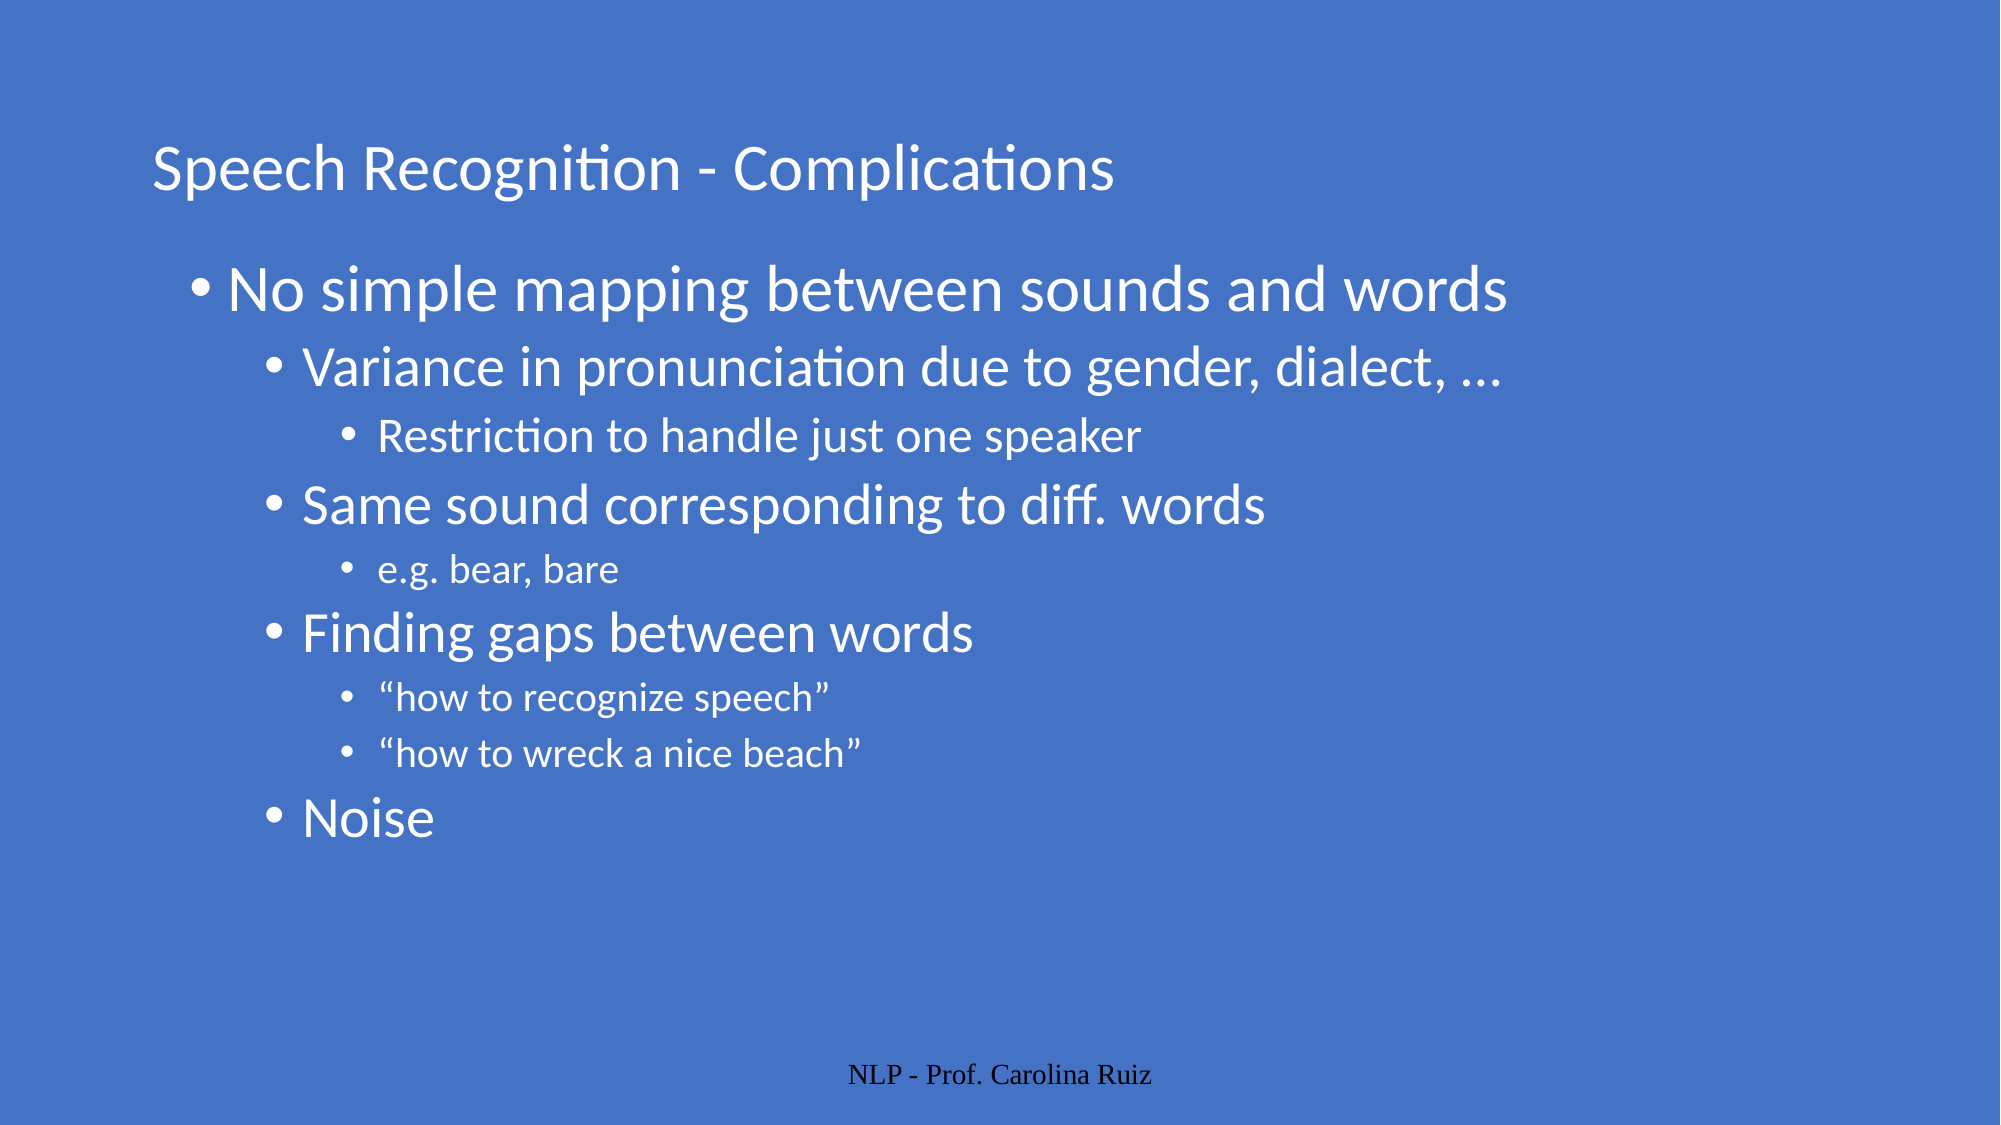

# Speech Recognition - Complications
No simple mapping between sounds and words
Variance in pronunciation due to gender, dialect, …
Restriction to handle just one speaker
Same sound corresponding to diff. words
e.g. bear, bare
Finding gaps between words
“how to recognize speech”
“how to wreck a nice beach”
Noise
NLP - Prof. Carolina Ruiz